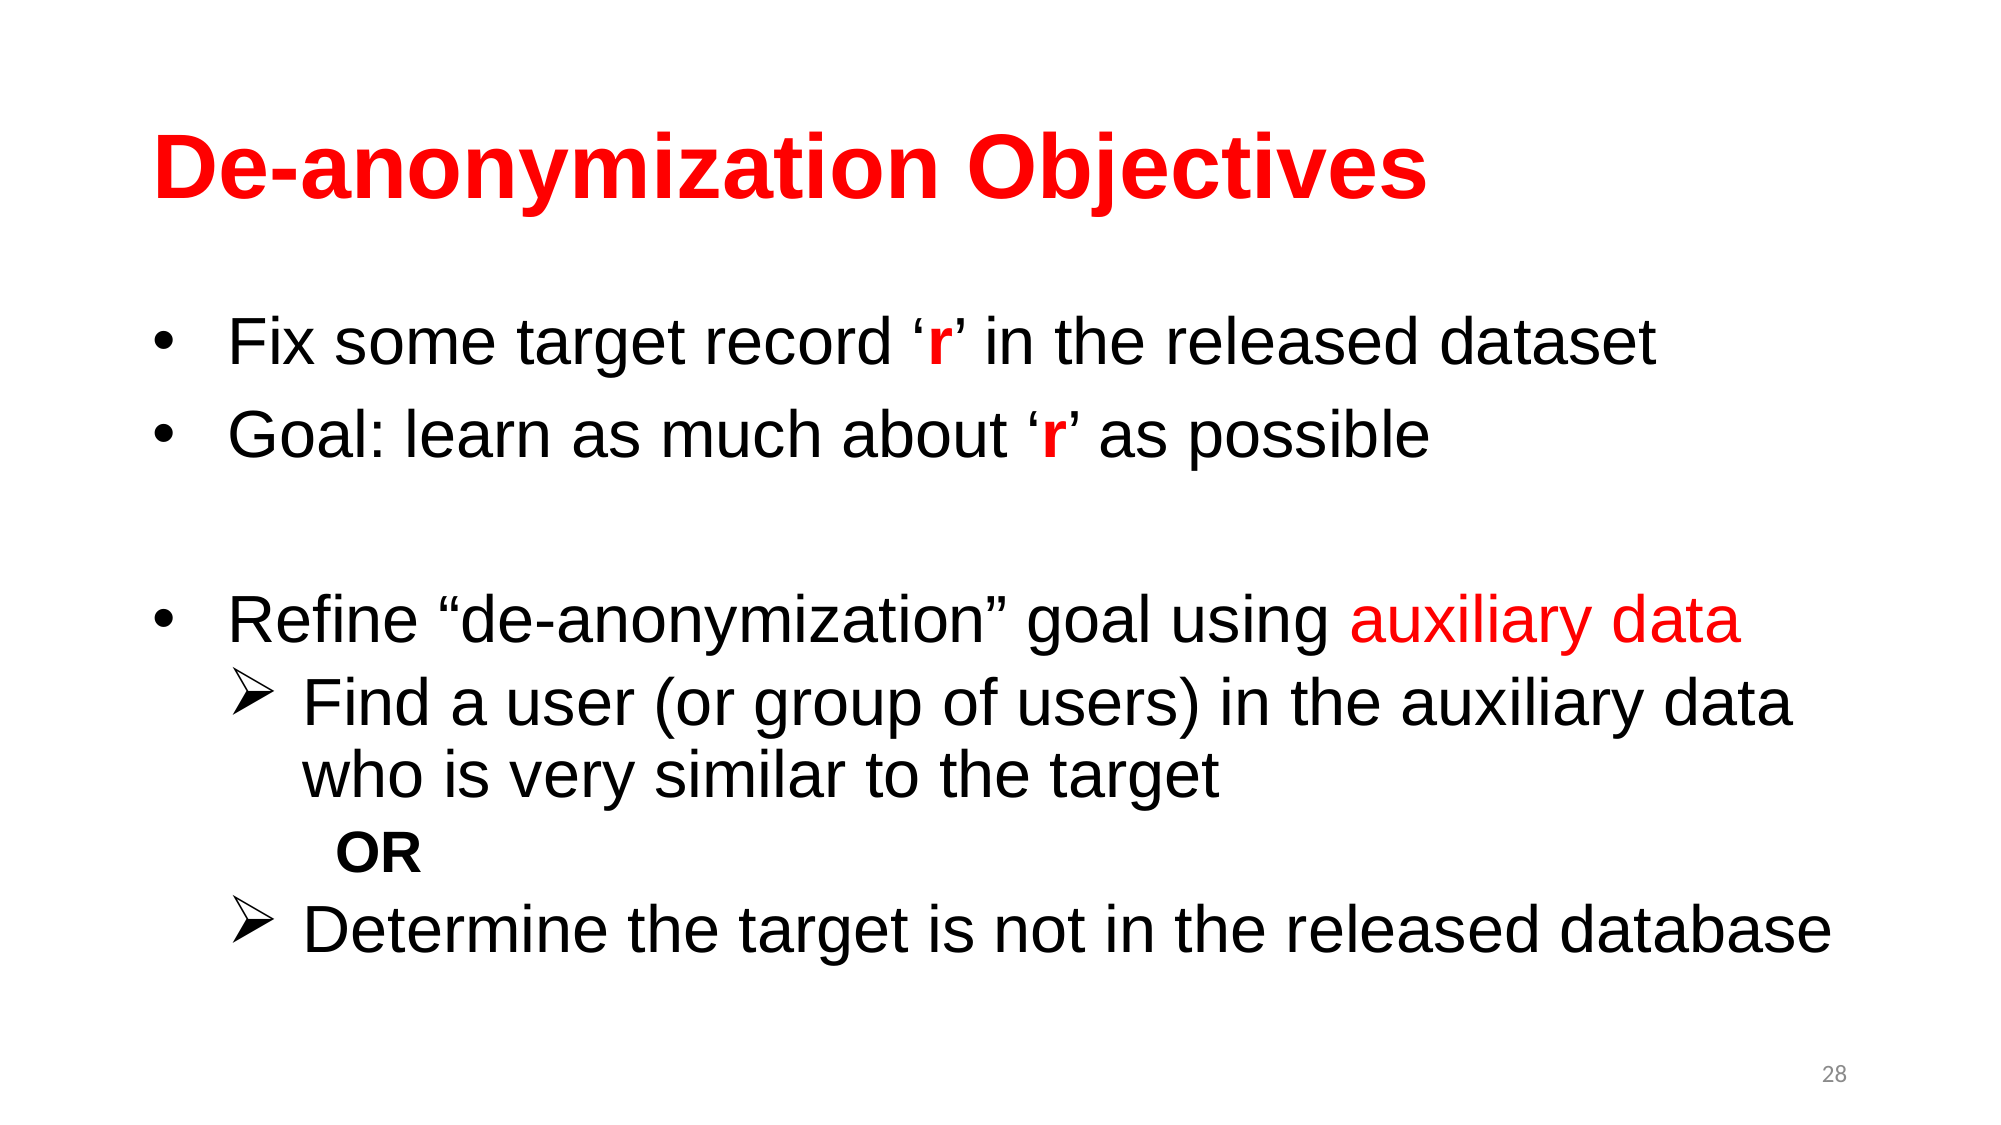

# De-anonymization Objectives
Fix some target record ‘r’ in the released dataset
Goal: learn as much about ‘r’ as possible

Refine “de-anonymization” goal using auxiliary data
Find a user (or group of users) in the auxiliary data who is very similar to the target
  OR
Determine the target is not in the released database

28